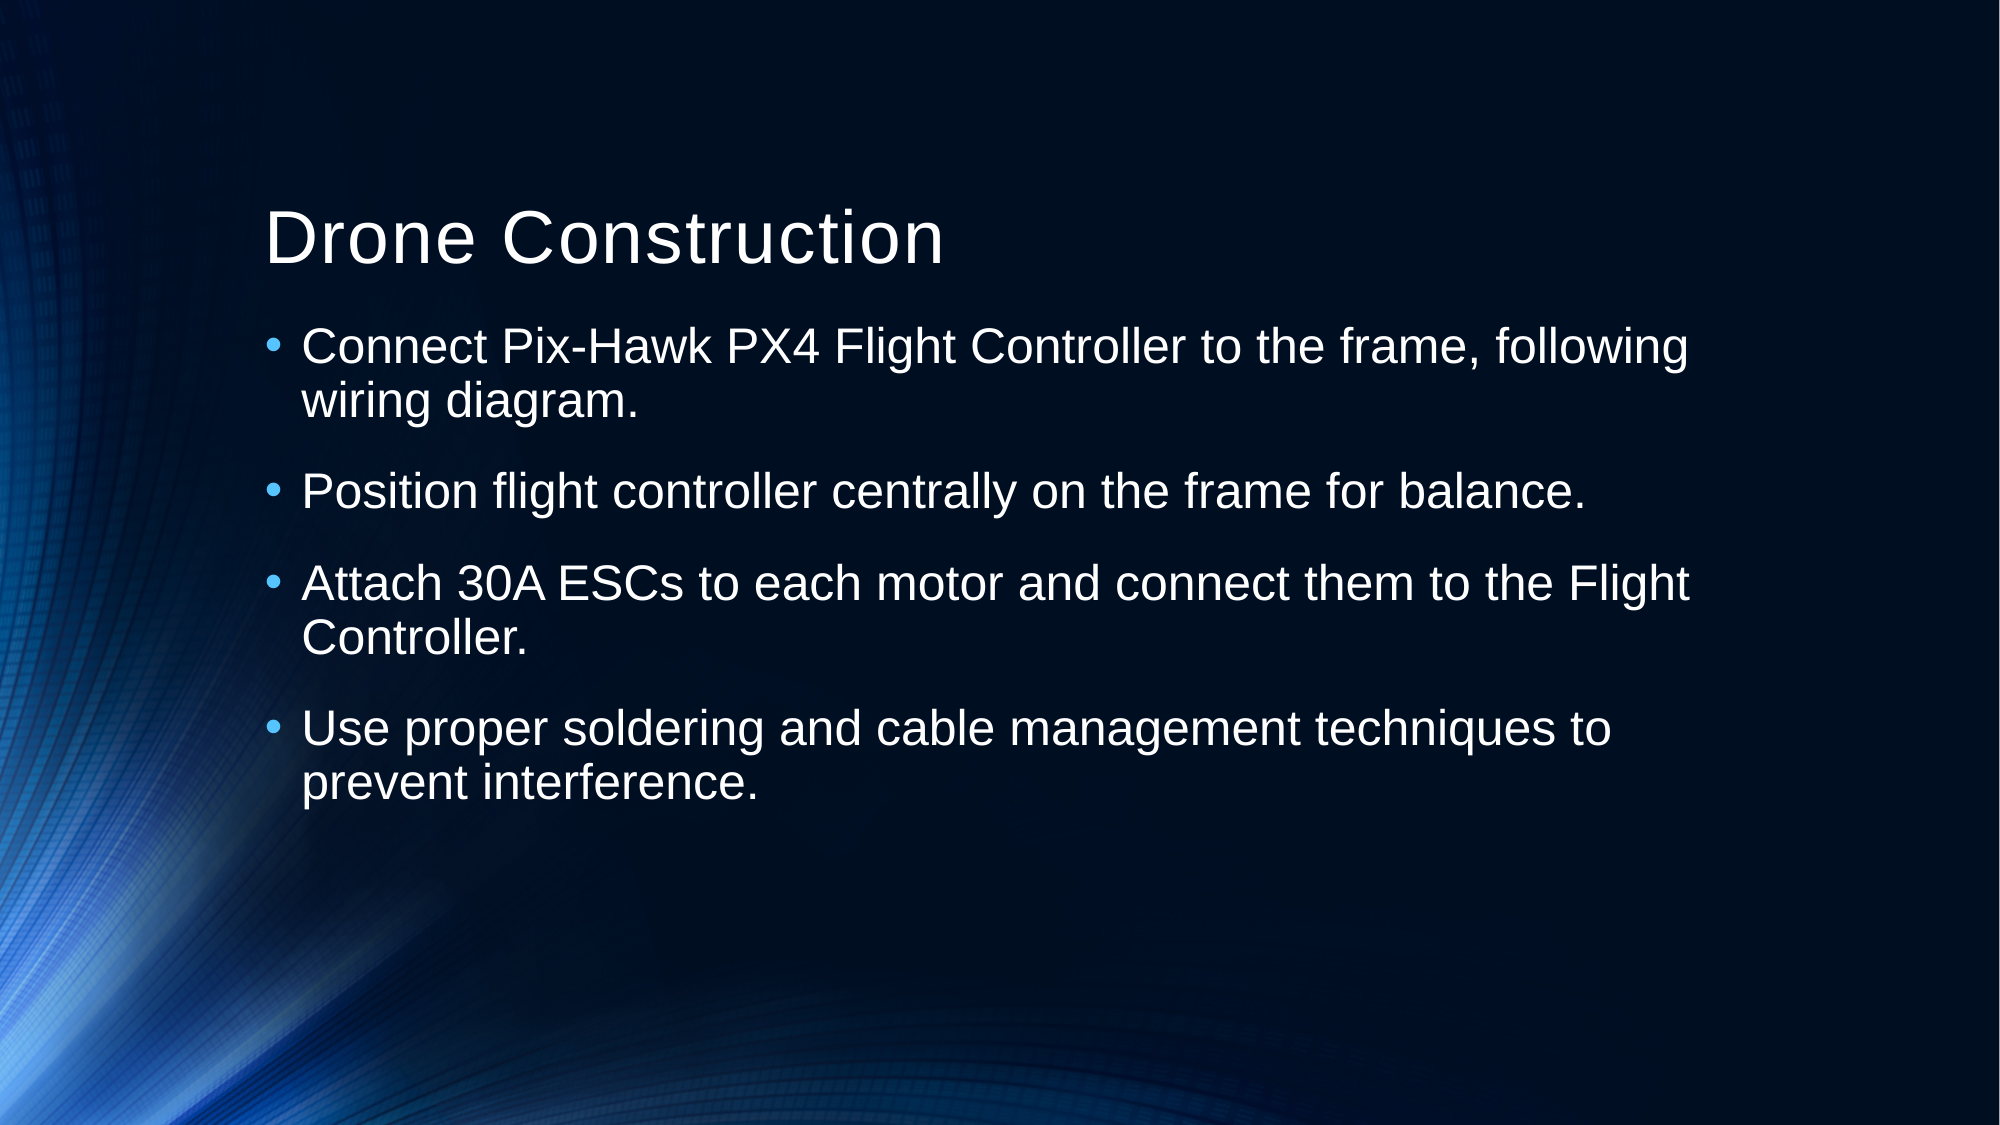

# Drone Construction
Connect Pix-Hawk PX4 Flight Controller to the frame, following wiring diagram.
Position flight controller centrally on the frame for balance.
Attach 30A ESCs to each motor and connect them to the Flight Controller.
Use proper soldering and cable management techniques to prevent interference.